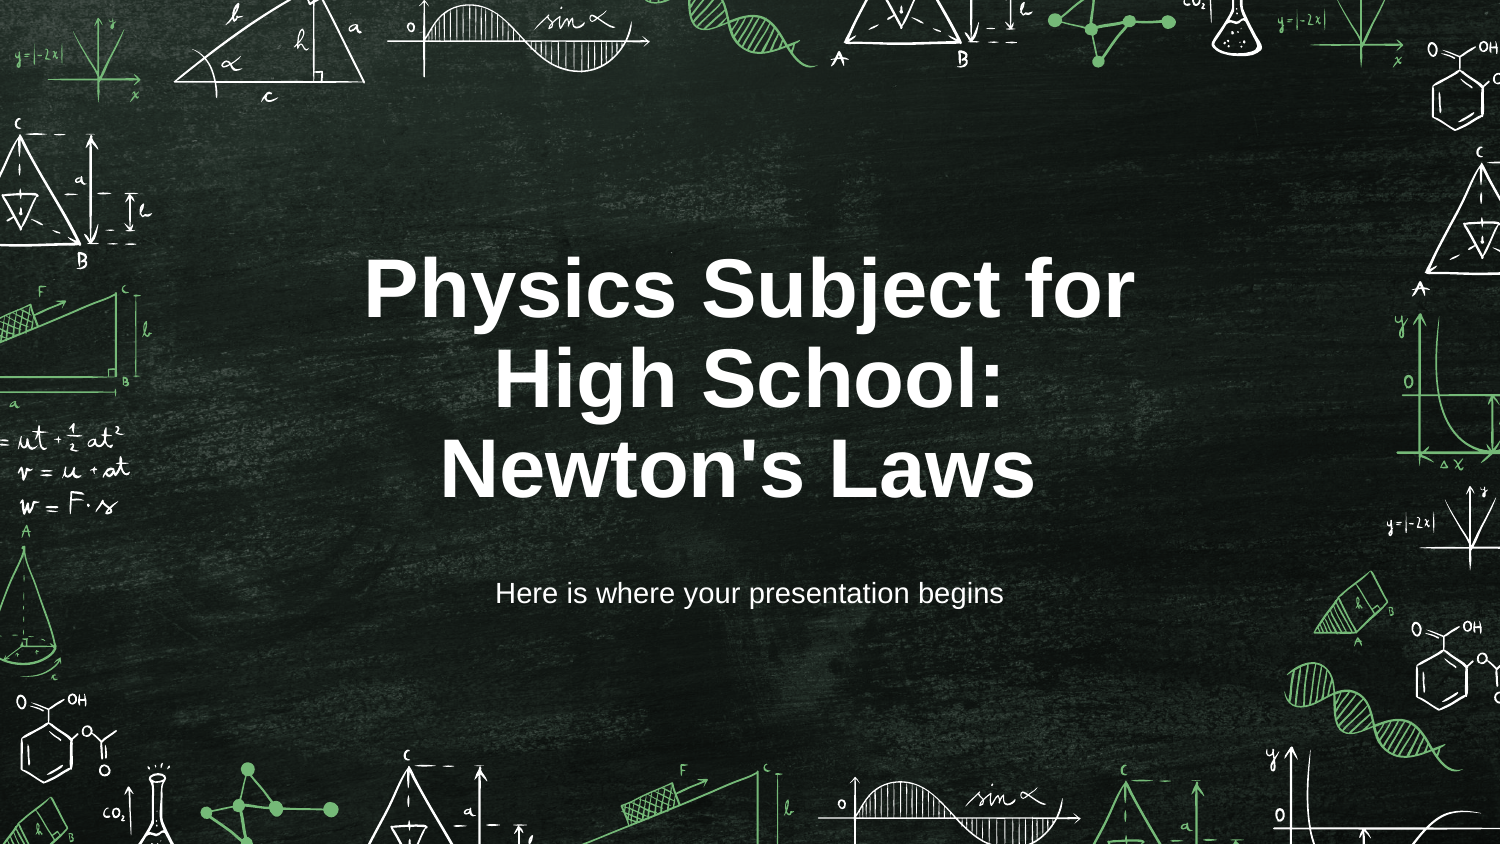

# Physics Subject for High School: Newton's Laws
Here is where your presentation begins